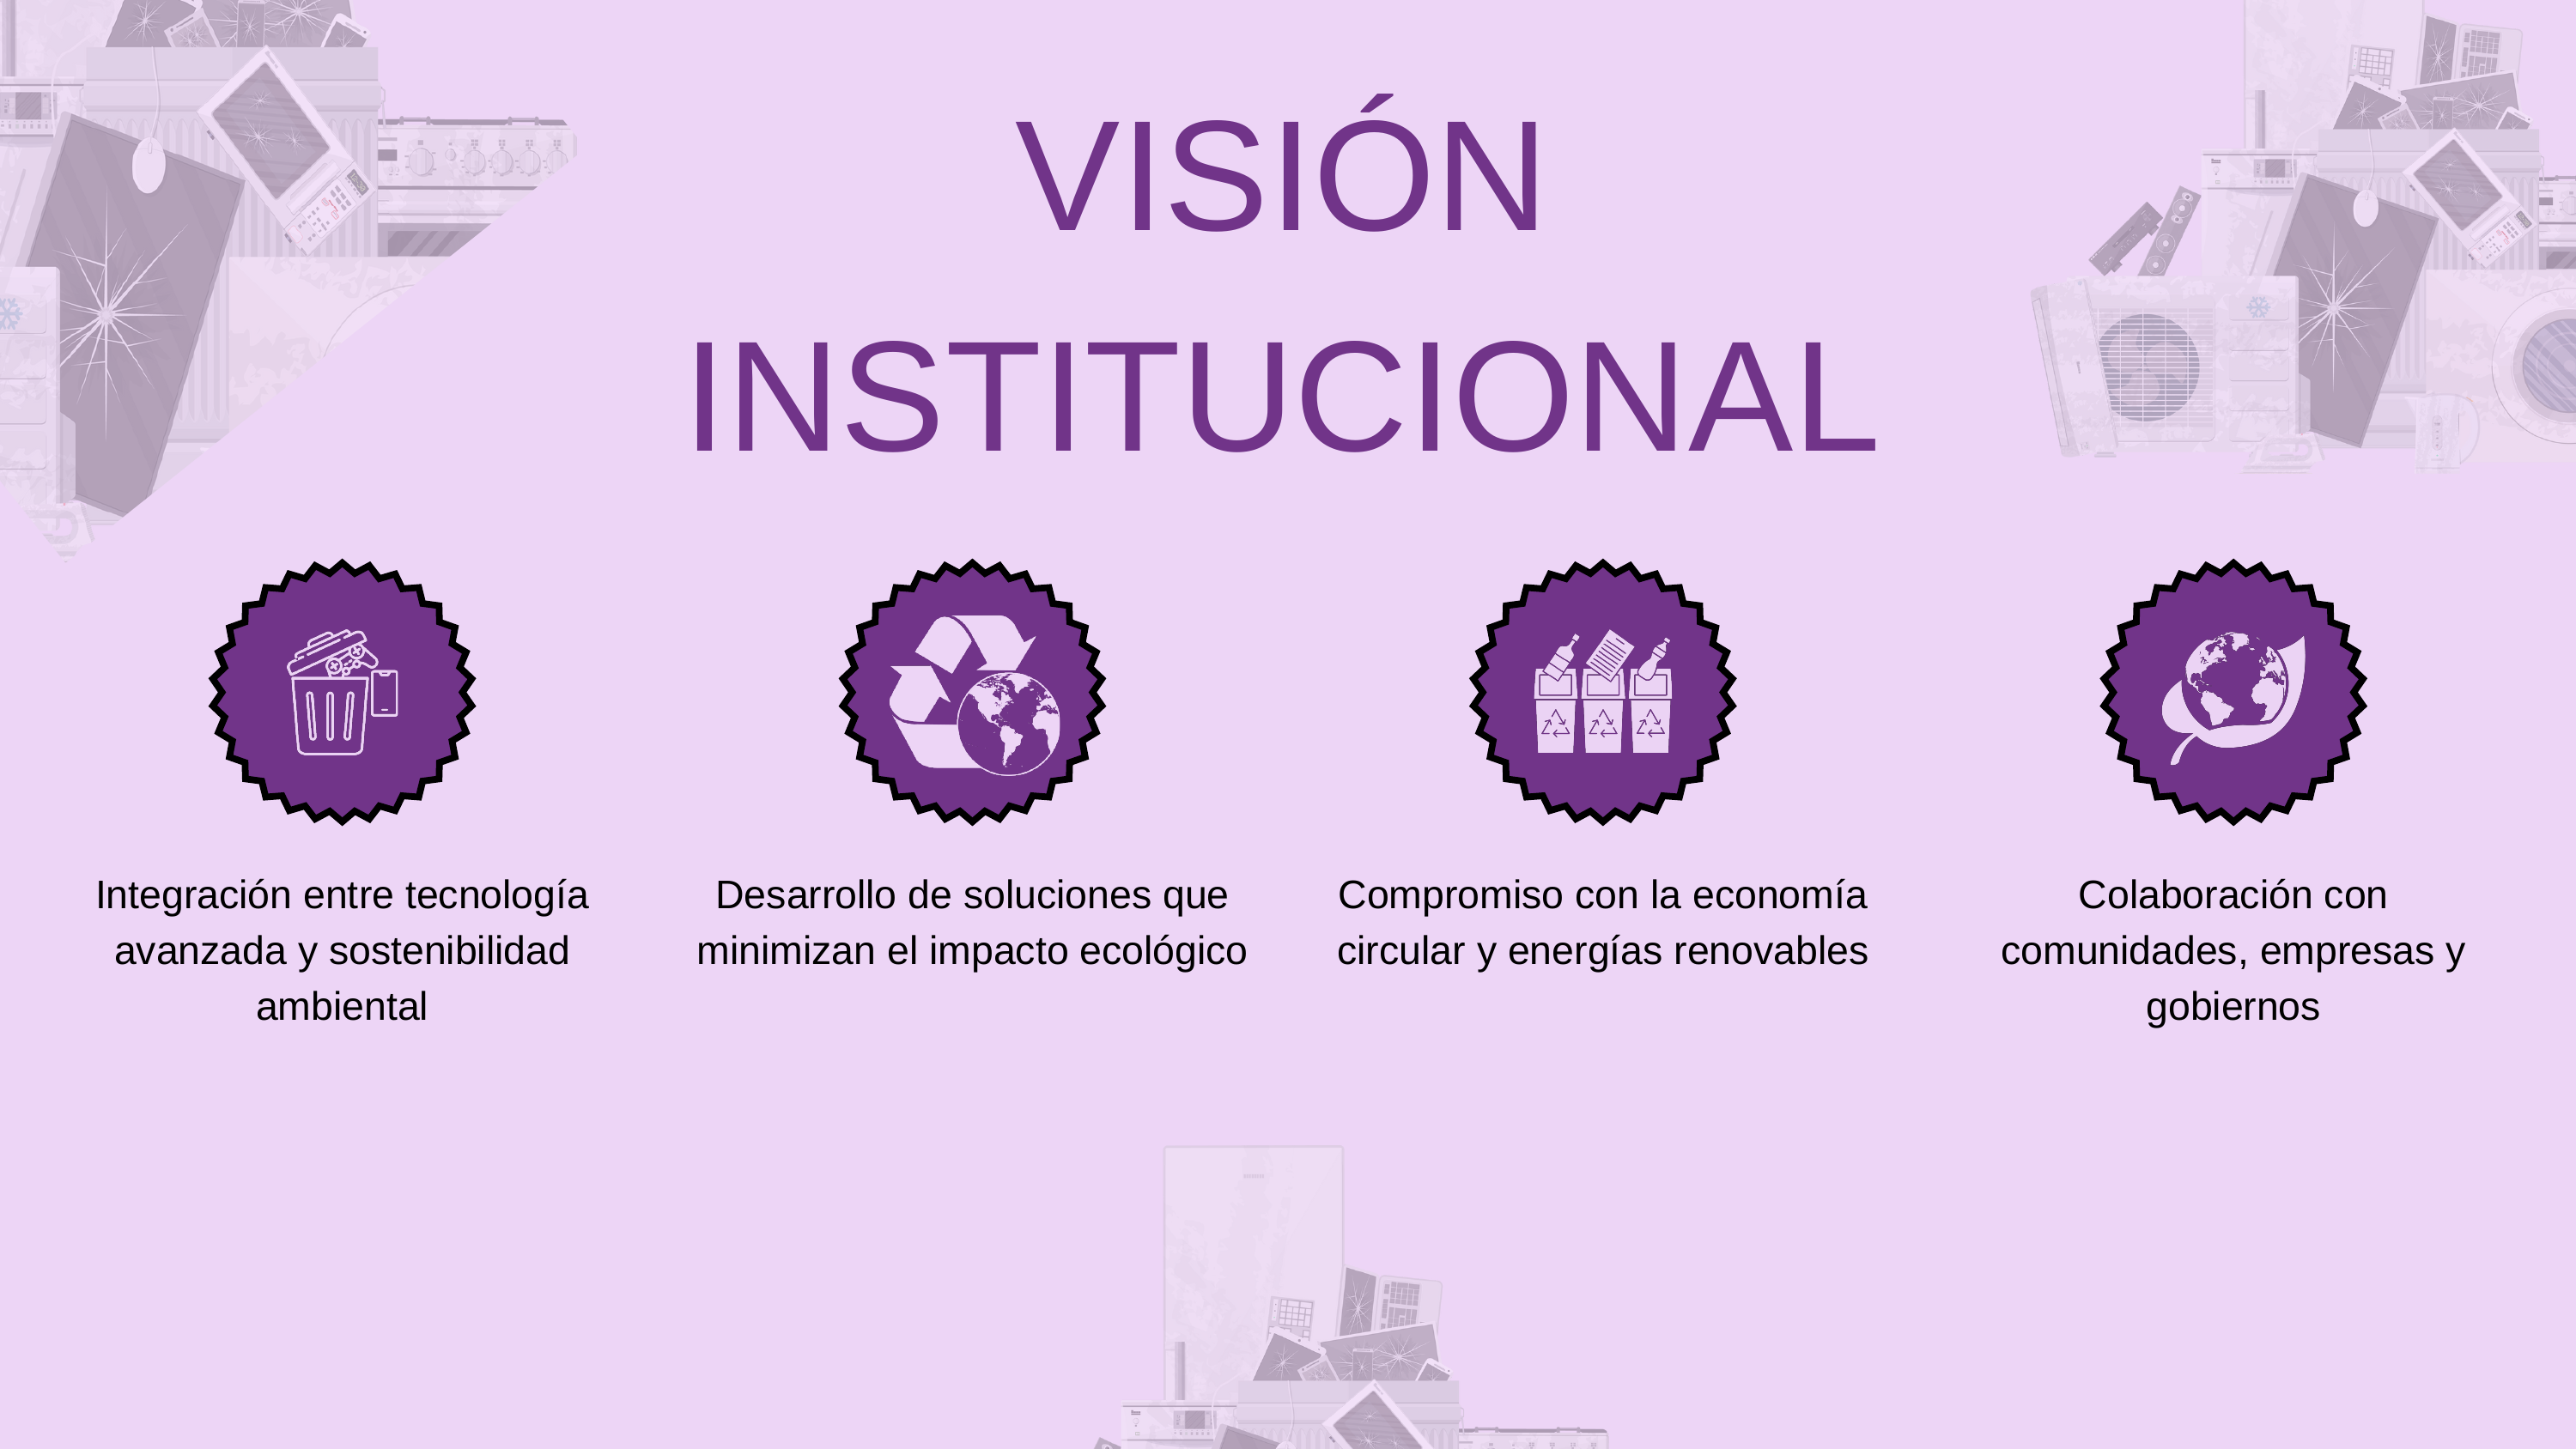

VISIÓN INSTITUCIONAL

Integración entre tecnología avanzada y sostenibilidad ambiental
Desarrollo de soluciones que minimizan el impacto ecológico
Compromiso con la economía circular y energías renovables
Colaboración con comunidades, empresas y gobiernos